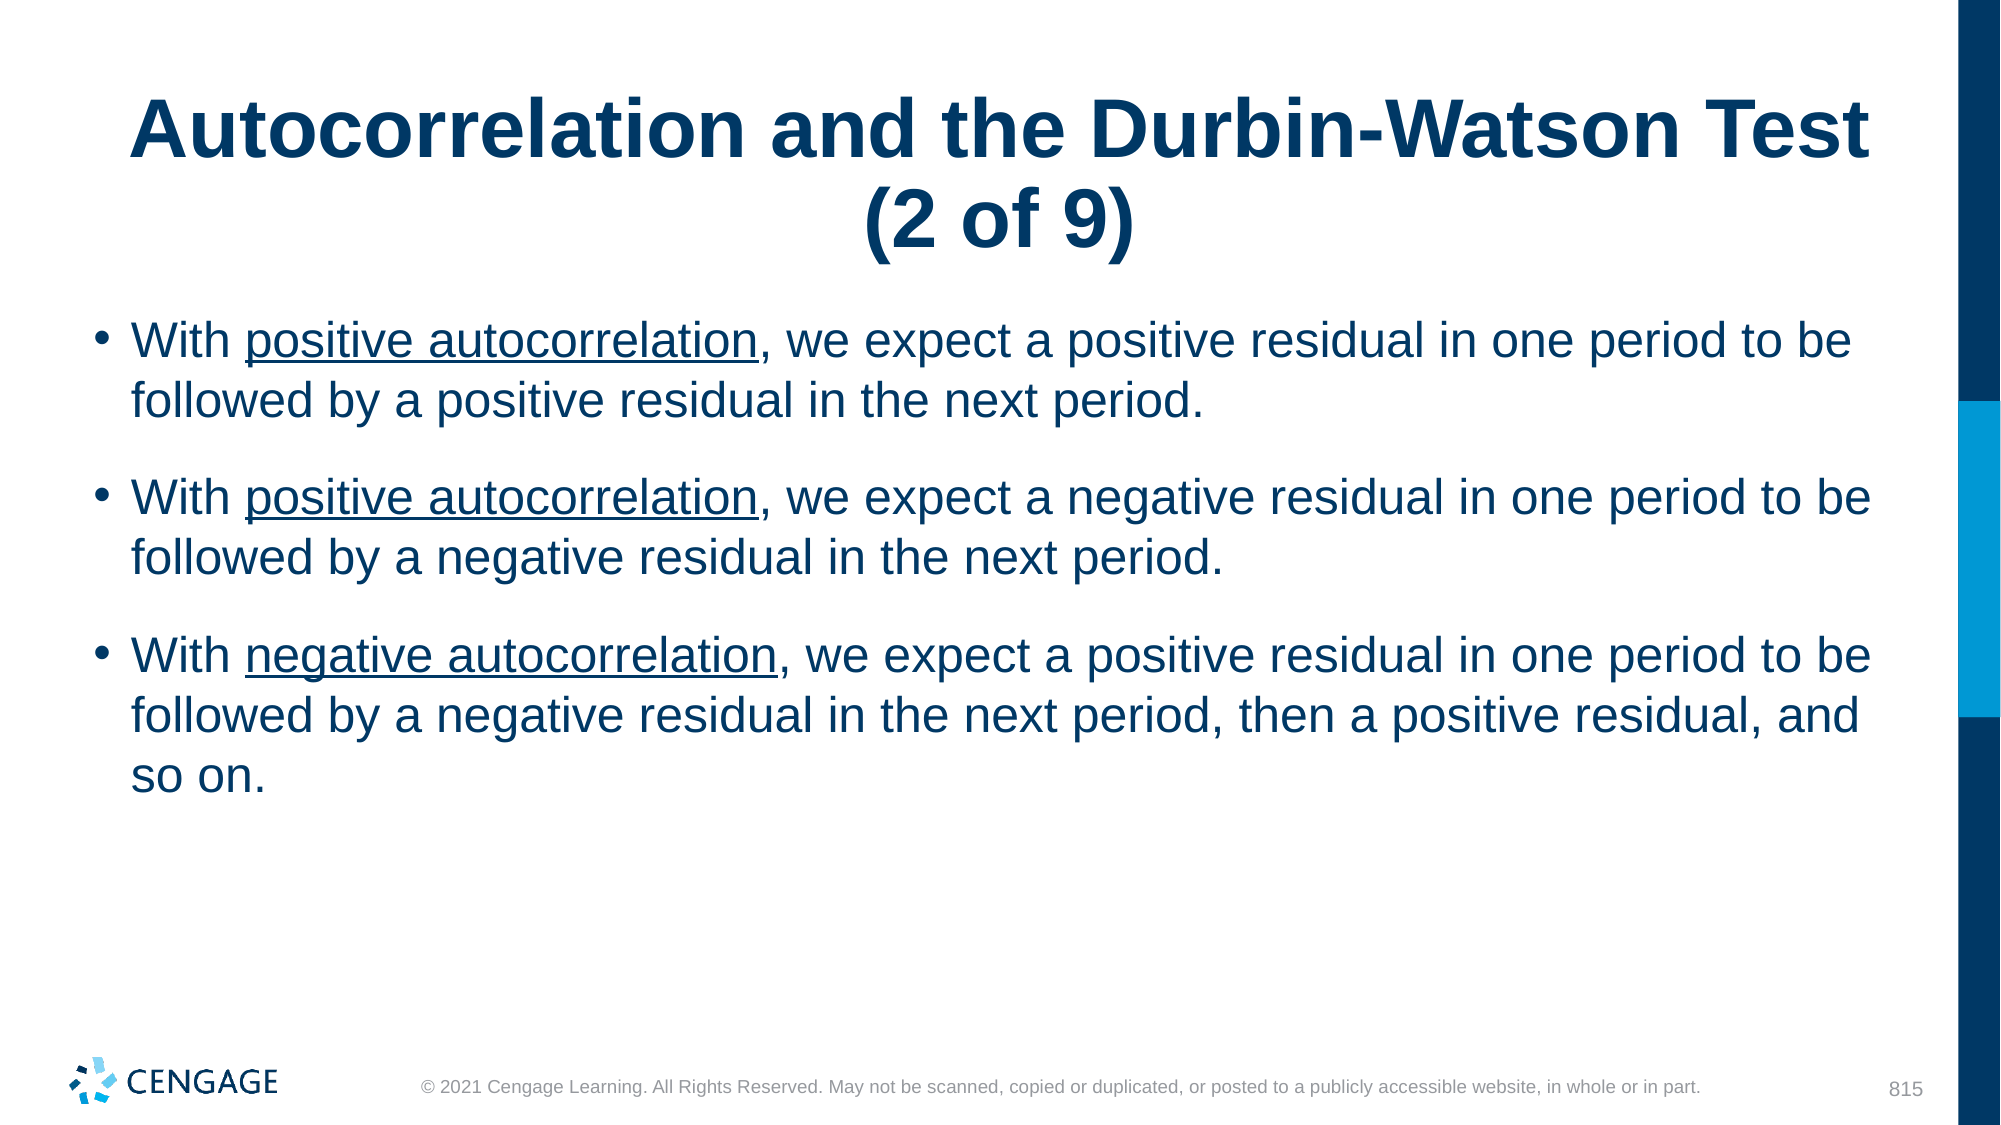

# Autocorrelation and the Durbin-Watson Test (2 of 9)
With positive autocorrelation, we expect a positive residual in one period to be followed by a positive residual in the next period.
With positive autocorrelation, we expect a negative residual in one period to be followed by a negative residual in the next period.
With negative autocorrelation, we expect a positive residual in one period to be followed by a negative residual in the next period, then a positive residual, and so on.